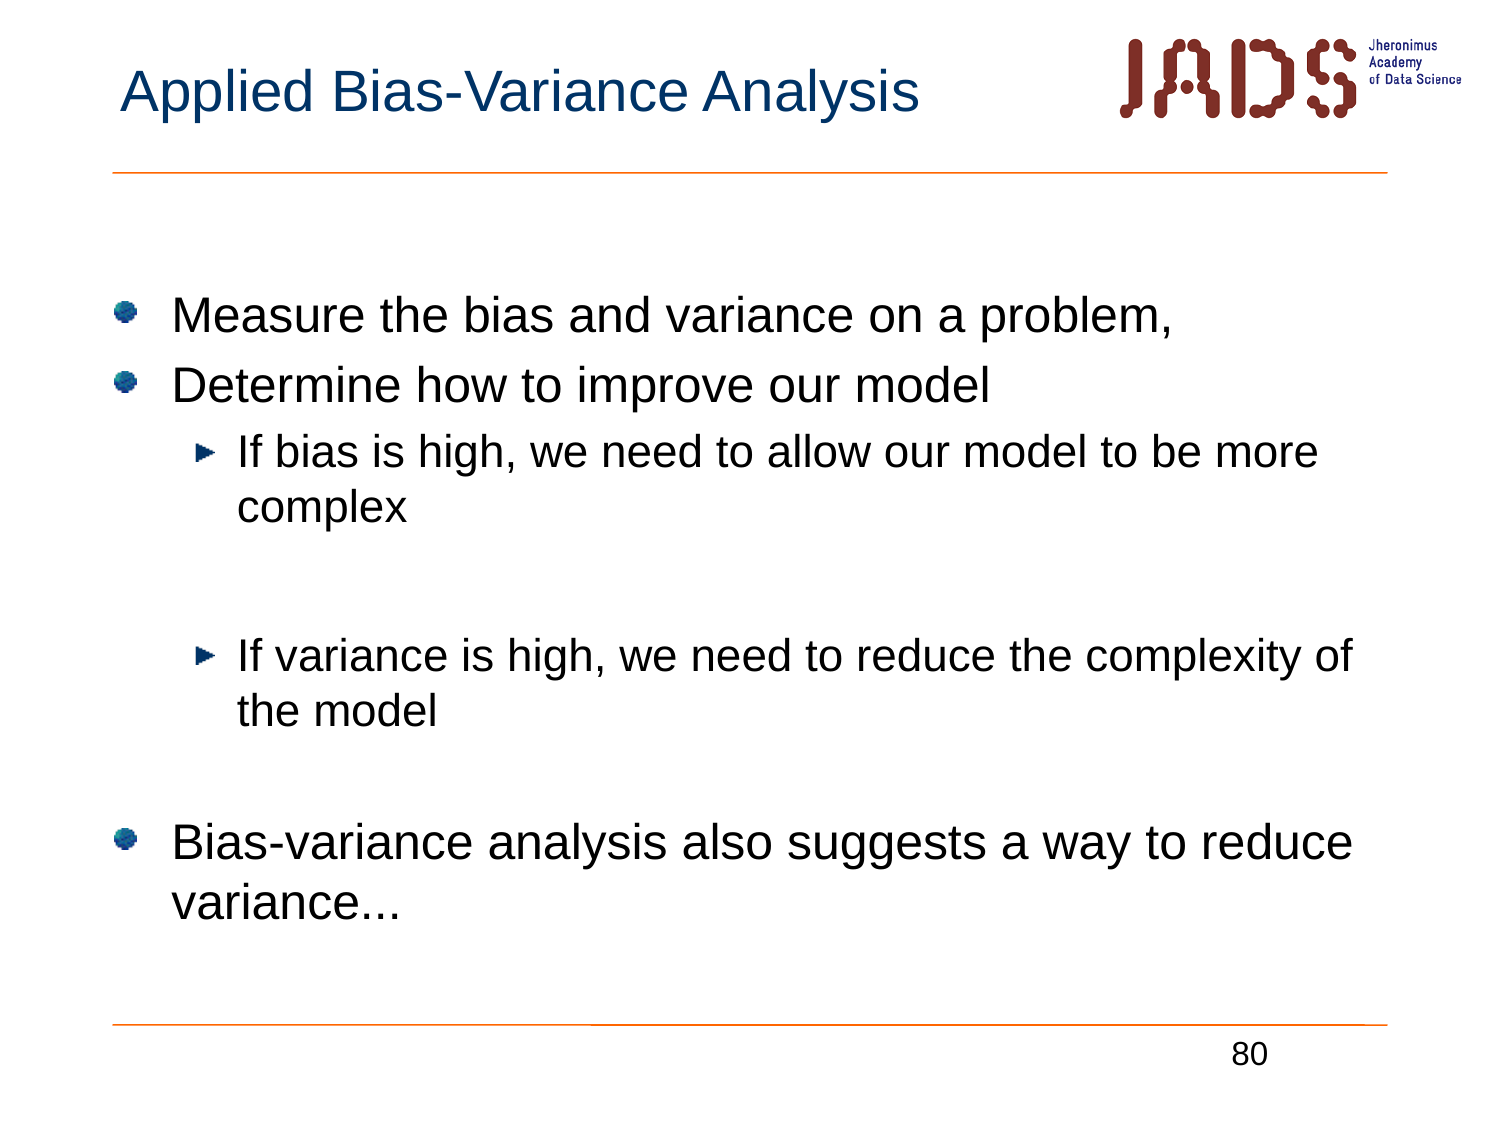

# Applied Bias-Variance Analysis
Measure the bias and variance on a problem,
Determine how to improve our model
If bias is high, we need to allow our model to be more complex

If variance is high, we need to reduce the complexity of the model

Bias-variance analysis also suggests a way to reduce variance...
80